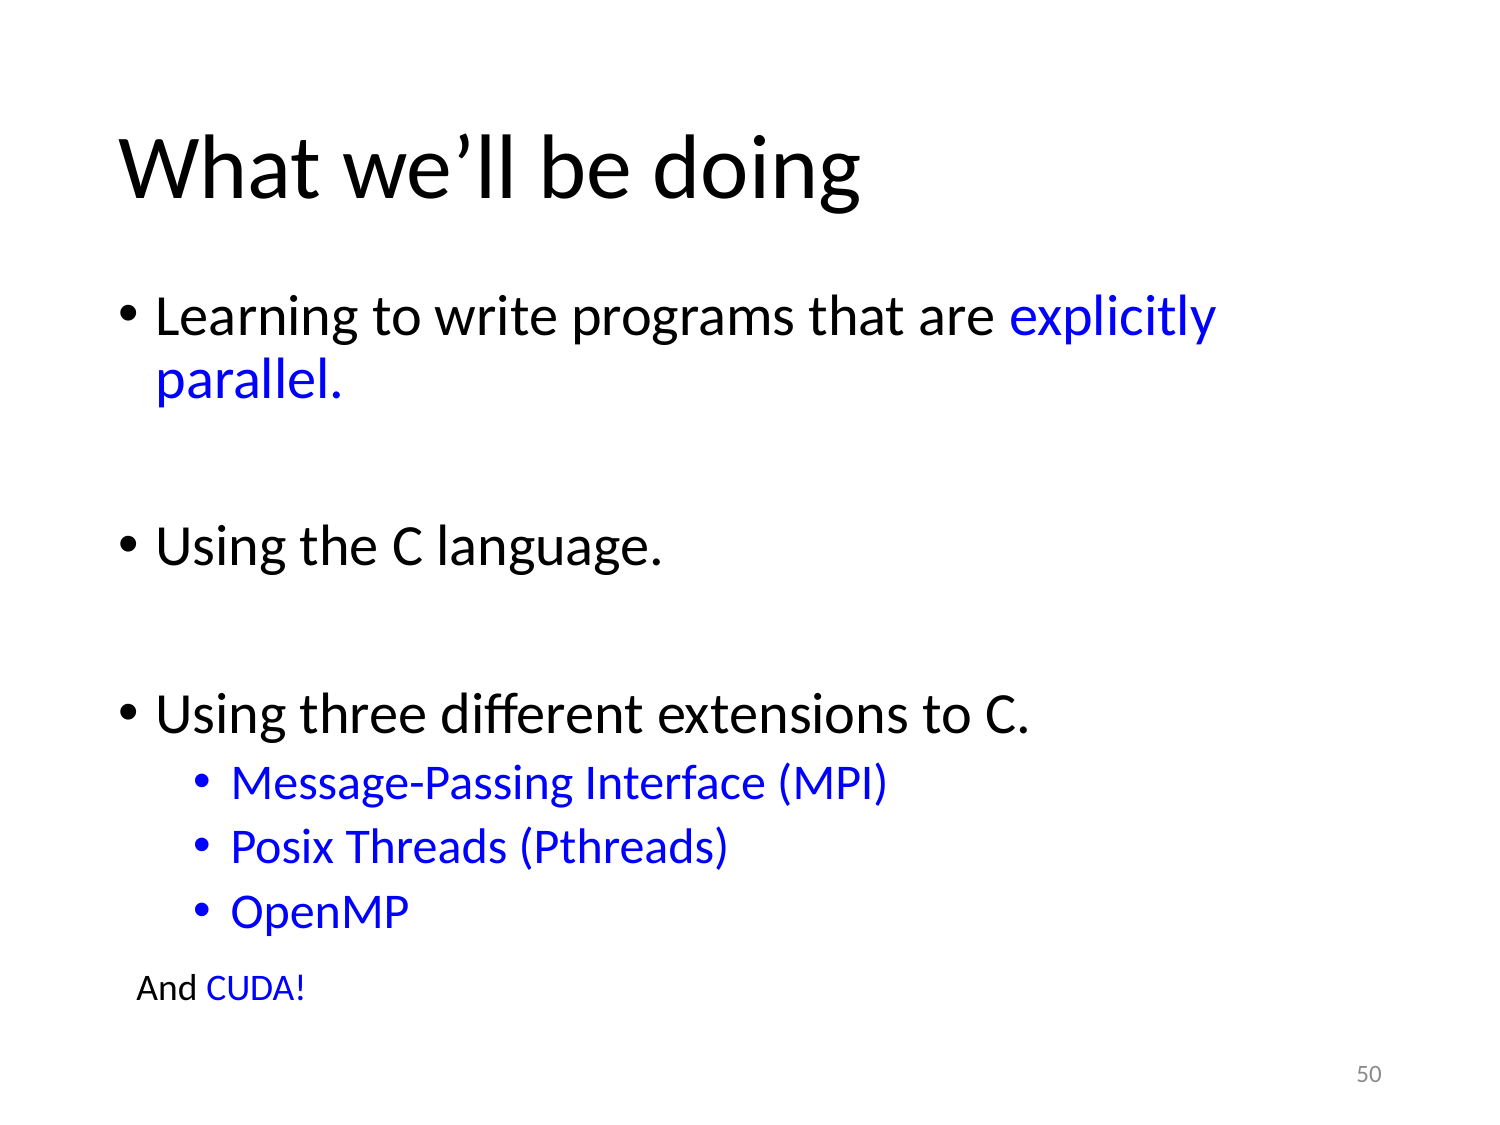

# What we’ll be doing
Learning to write programs that are explicitly parallel.

Using the C language.

Using three different extensions to C.
Message-Passing Interface (MPI)
Posix Threads (Pthreads)
OpenMP
And CUDA!
50